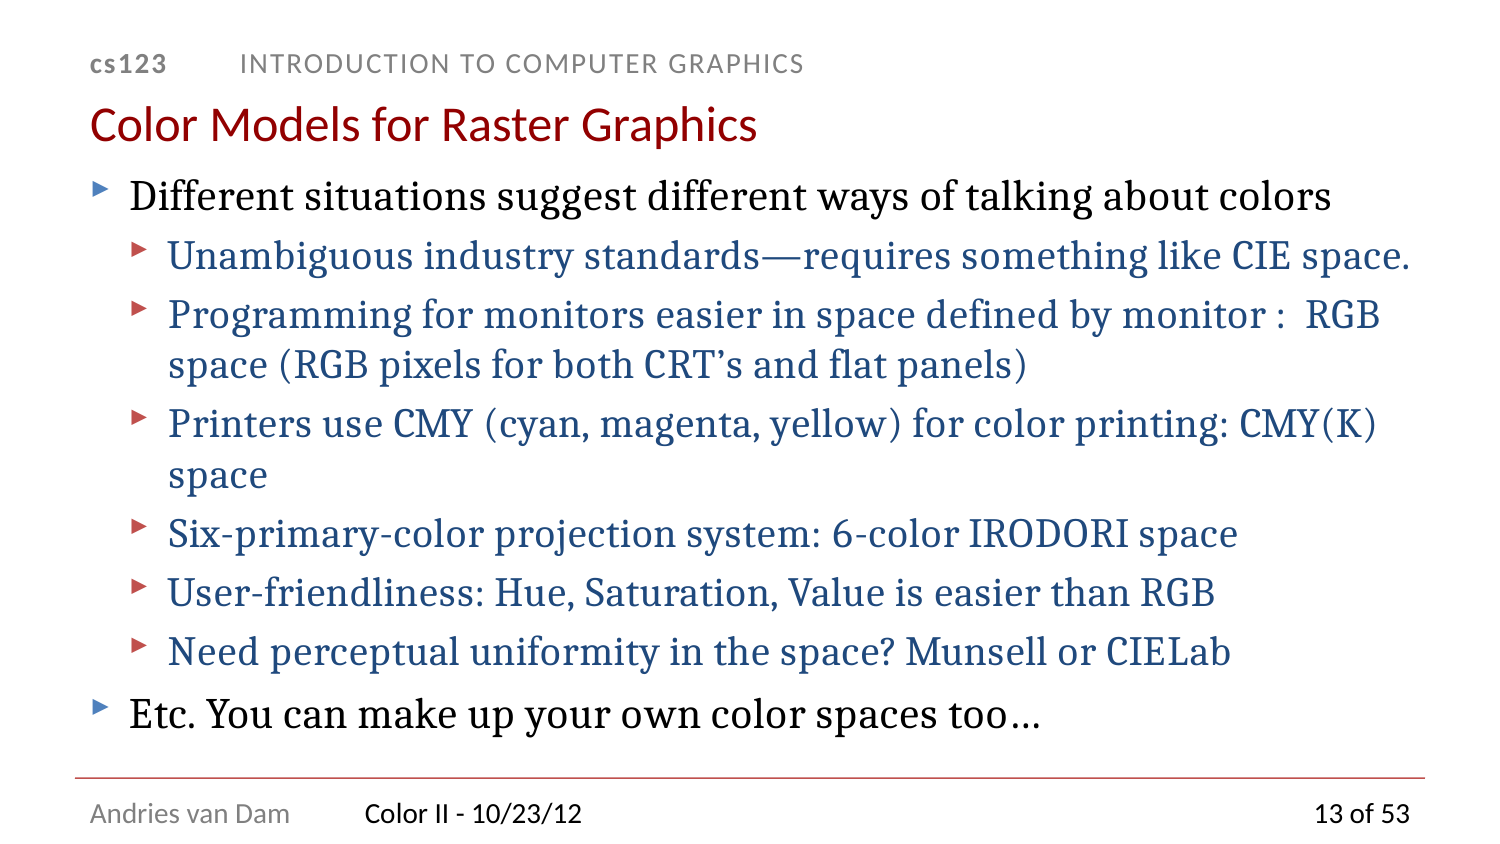

# Color Models for Raster Graphics
Different situations suggest different ways of talking about colors
Unambiguous industry standards—requires something like CIE space.
Programming for monitors easier in space defined by monitor :  RGB space (RGB pixels for both CRT’s and flat panels)
Printers use CMY (cyan, magenta, yellow) for color printing: CMY(K) space
Six-primary-color projection system: 6-color IRODORI space
User-friendliness: Hue, Saturation, Value is easier than RGB
Need perceptual uniformity in the space? Munsell or CIELab
Etc. You can make up your own color spaces too…

Color II - 10/23/12
13 of 53